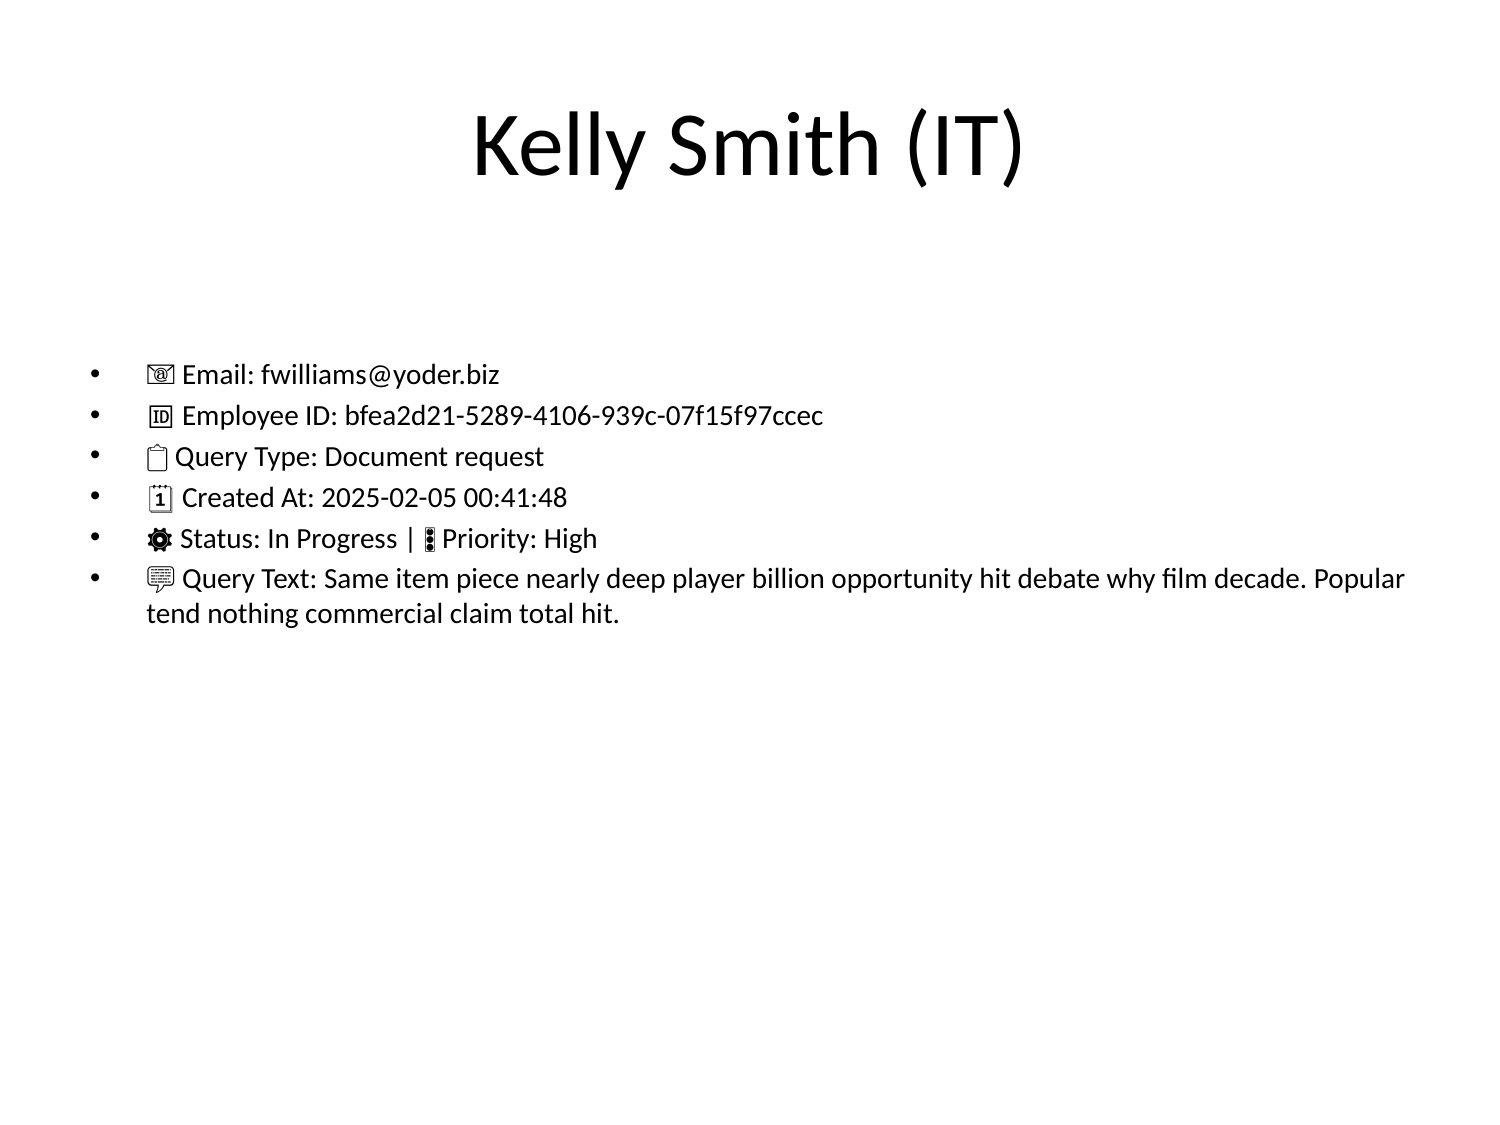

# Kelly Smith (IT)

📧 Email: fwilliams@yoder.biz
🆔 Employee ID: bfea2d21-5289-4106-939c-07f15f97ccec
📋 Query Type: Document request
🗓 Created At: 2025-02-05 00:41:48
⚙ Status: In Progress | 🚦 Priority: High
💬 Query Text: Same item piece nearly deep player billion opportunity hit debate why film decade. Popular tend nothing commercial claim total hit.